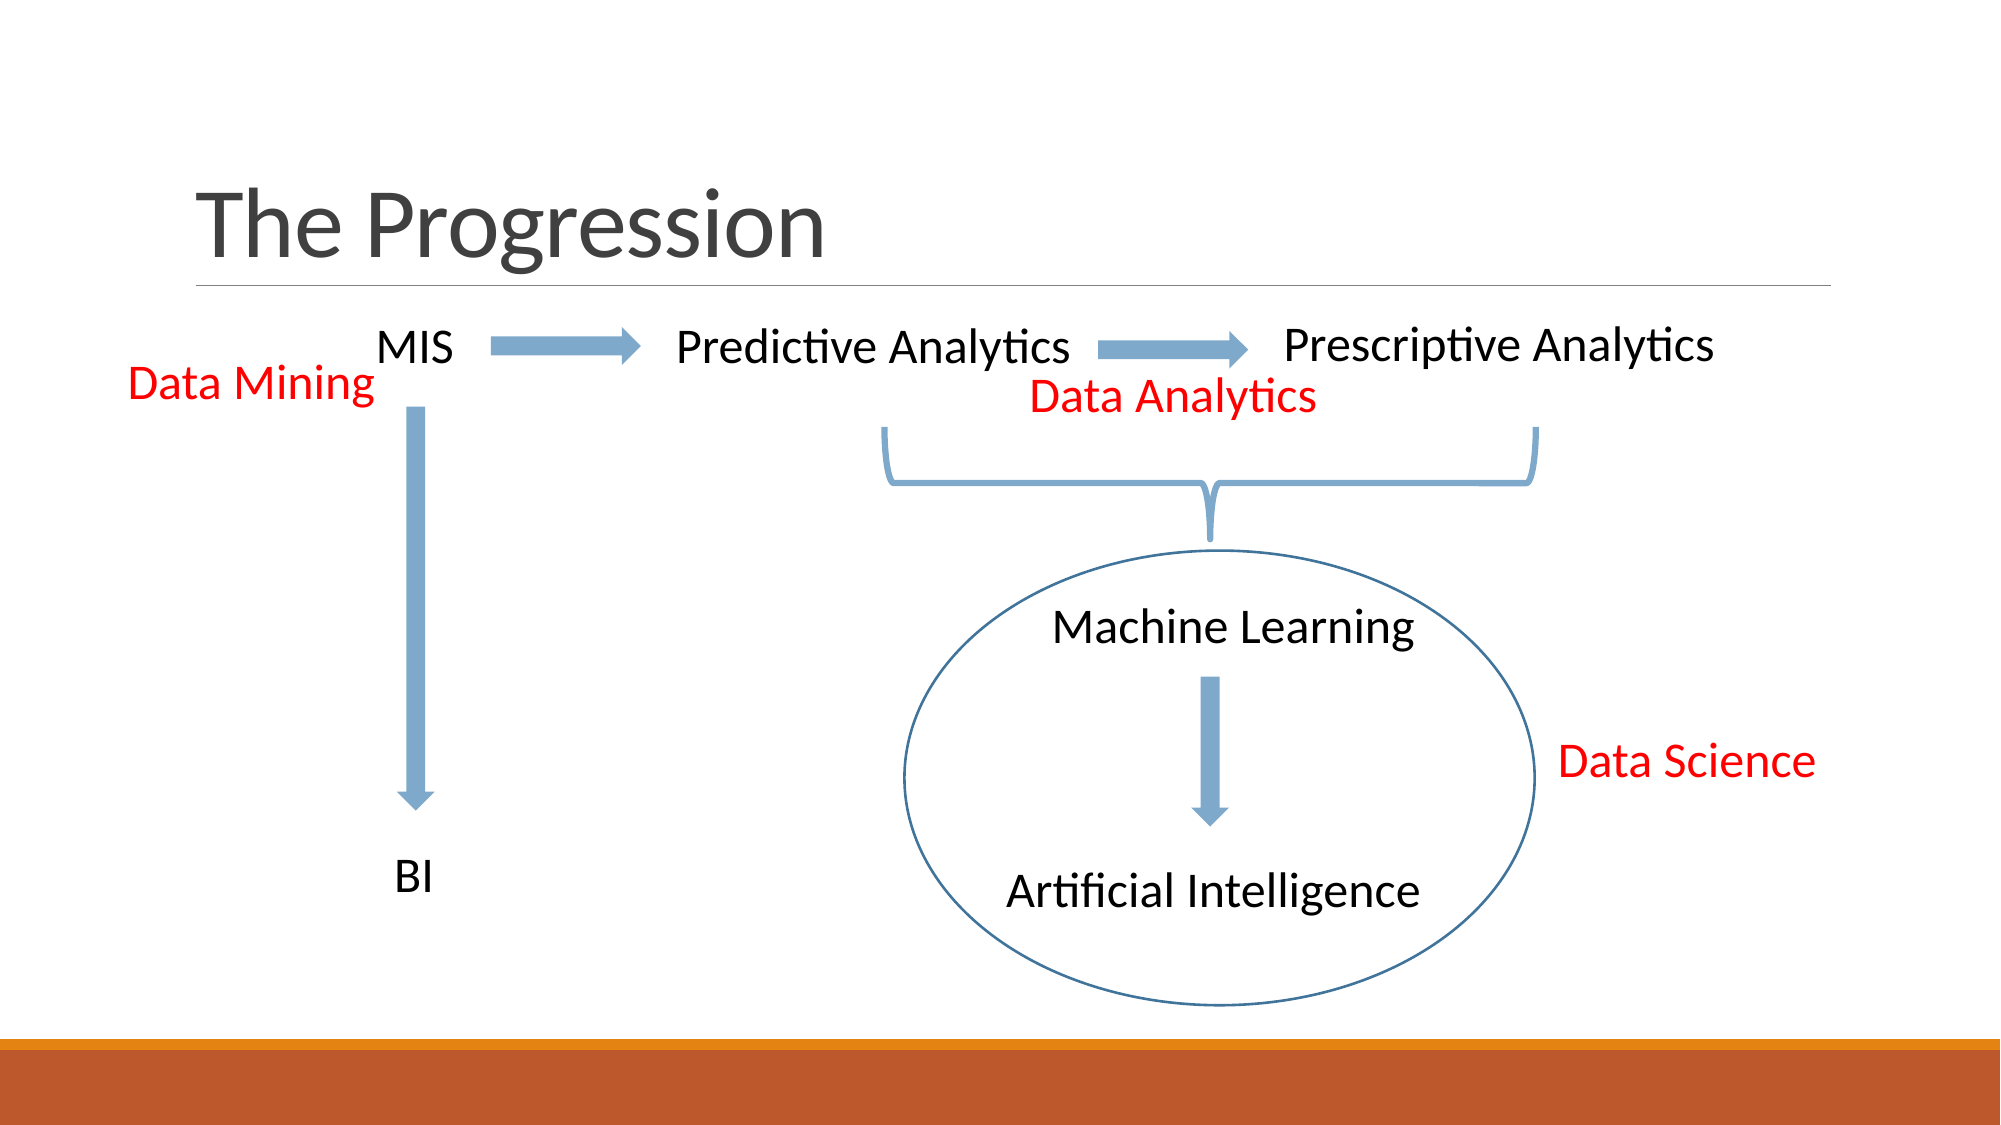

# The Progression

Prescriptive Analytics
MIS
Predictive Analytics

Data Mining
Data Analytics

Machine Learning

Data Science

BI
Artificial Intelligence